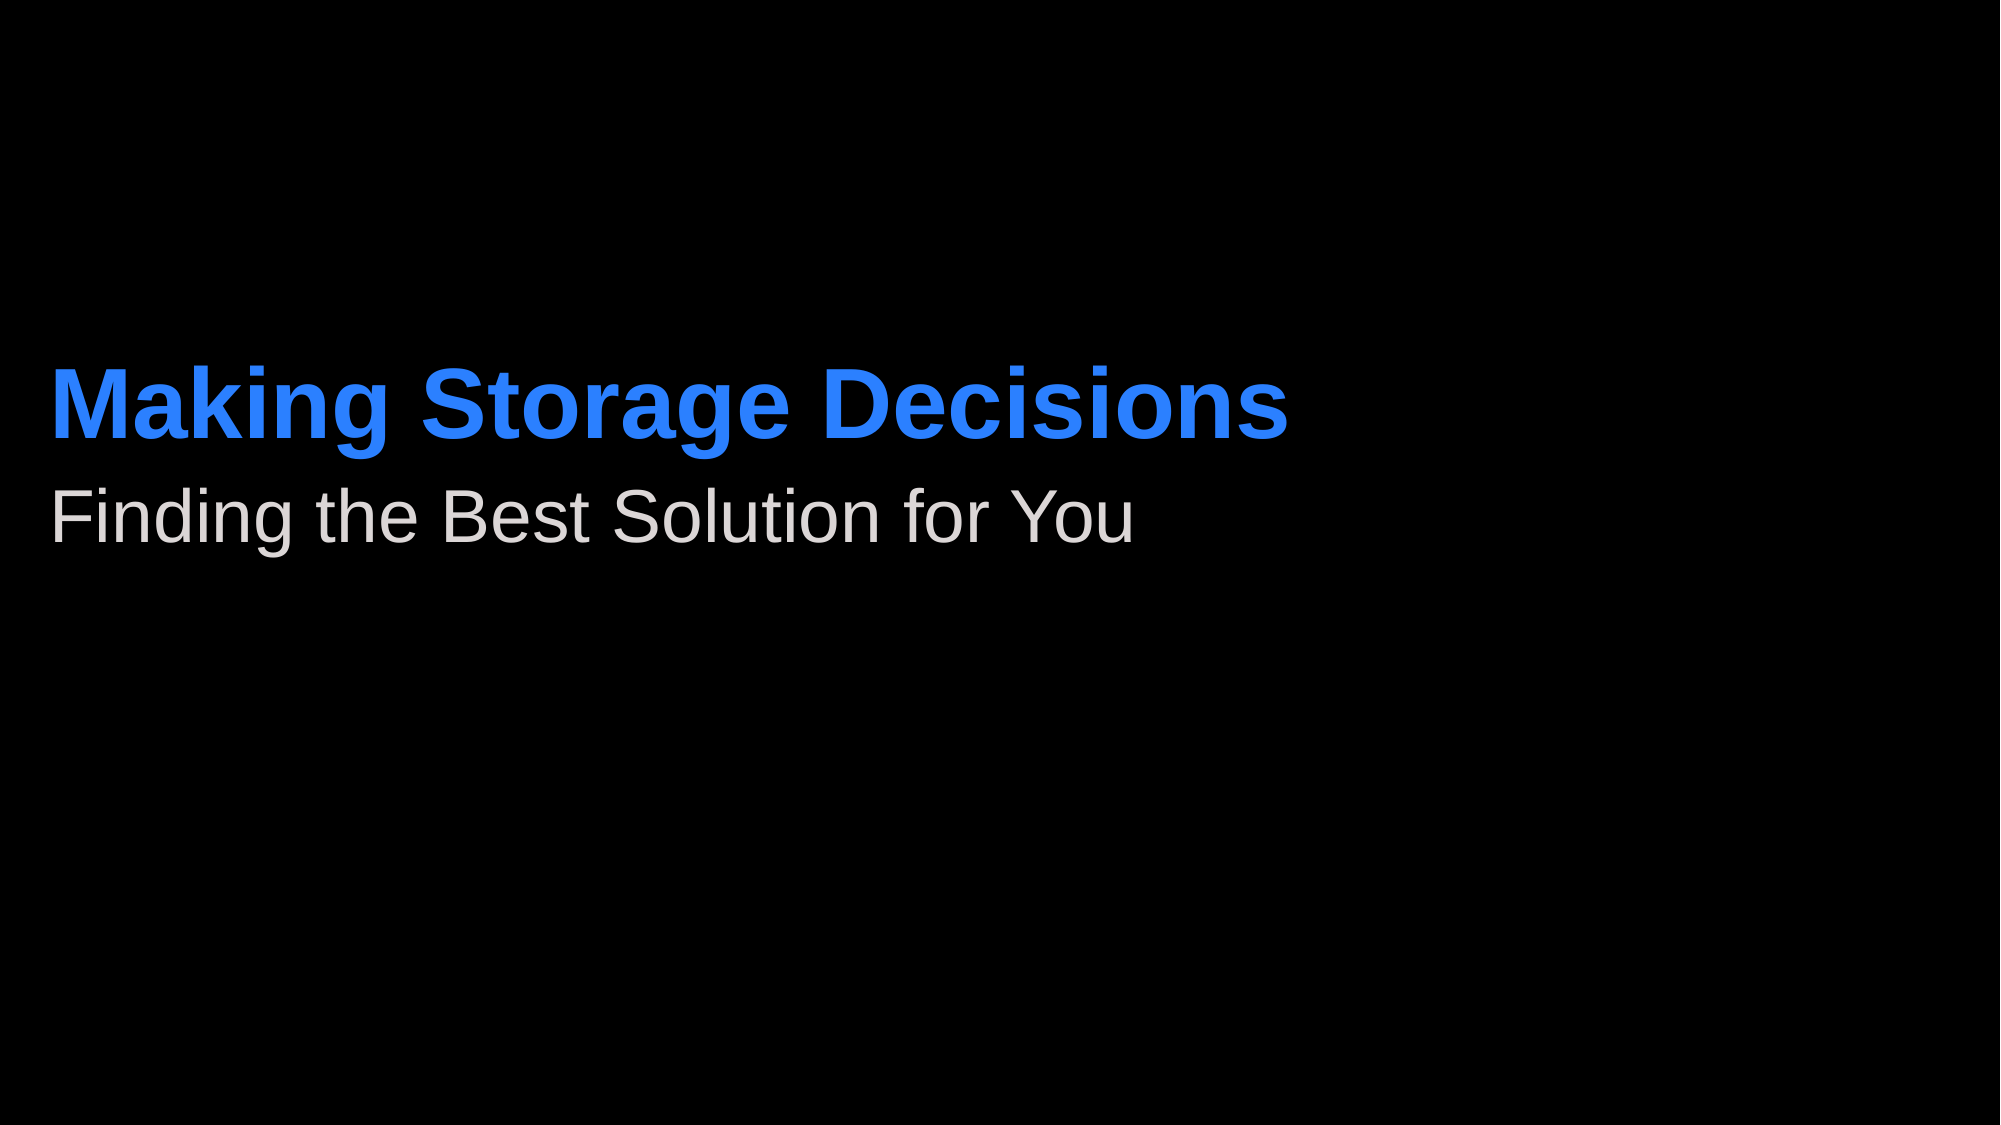

Making Storage Decisions
Finding the Best Solution for You